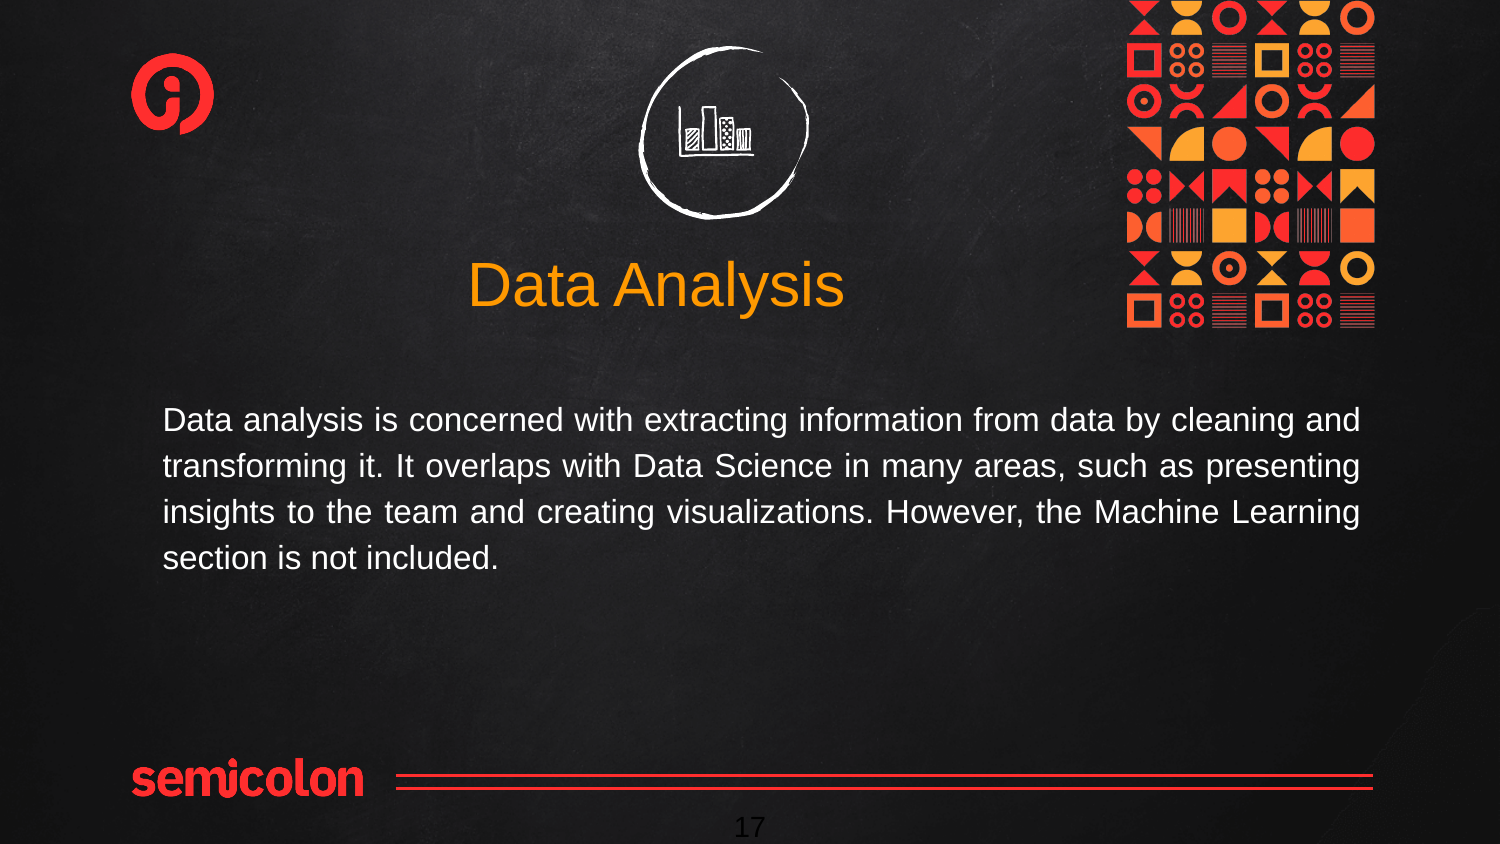

Data Analysis

Data analysis is concerned with extracting information from data by cleaning and transforming it. It overlaps with Data Science in many areas, such as presenting insights to the team and creating visualizations. However, the Machine Learning section is not included.
17